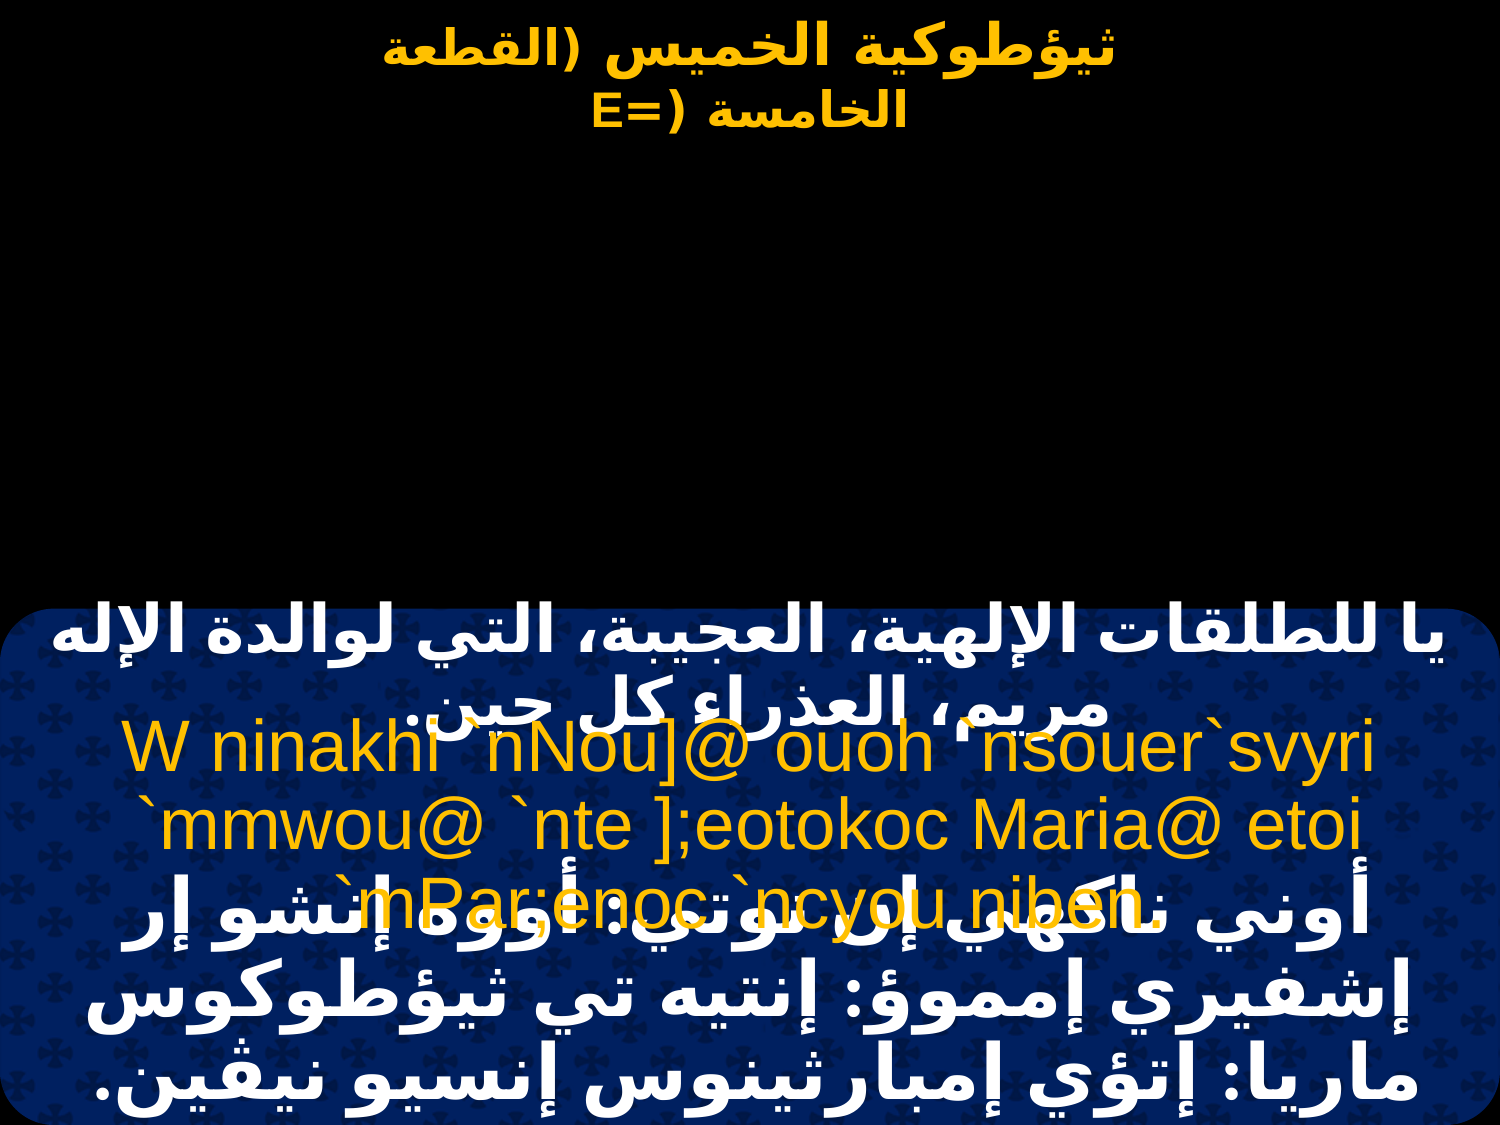

يا للطلقات الإلهية، العجيبة، التي لوالدة الإله مريم، العذراء كل حين.
W ninakhi `nNou]@ ouoh `nsouer`svyri `mmwou@ `nte ];eotokoc Maria@ etoi `mPar;enoc `ncyou niben.
أوني ناكهي إن نوتي: أووه إنشو إر إشفيري إمموؤ: إنتيه تي ثيؤطوكوس ماريا: إتؤي إمبارثينوس إنسيو نيڤين.